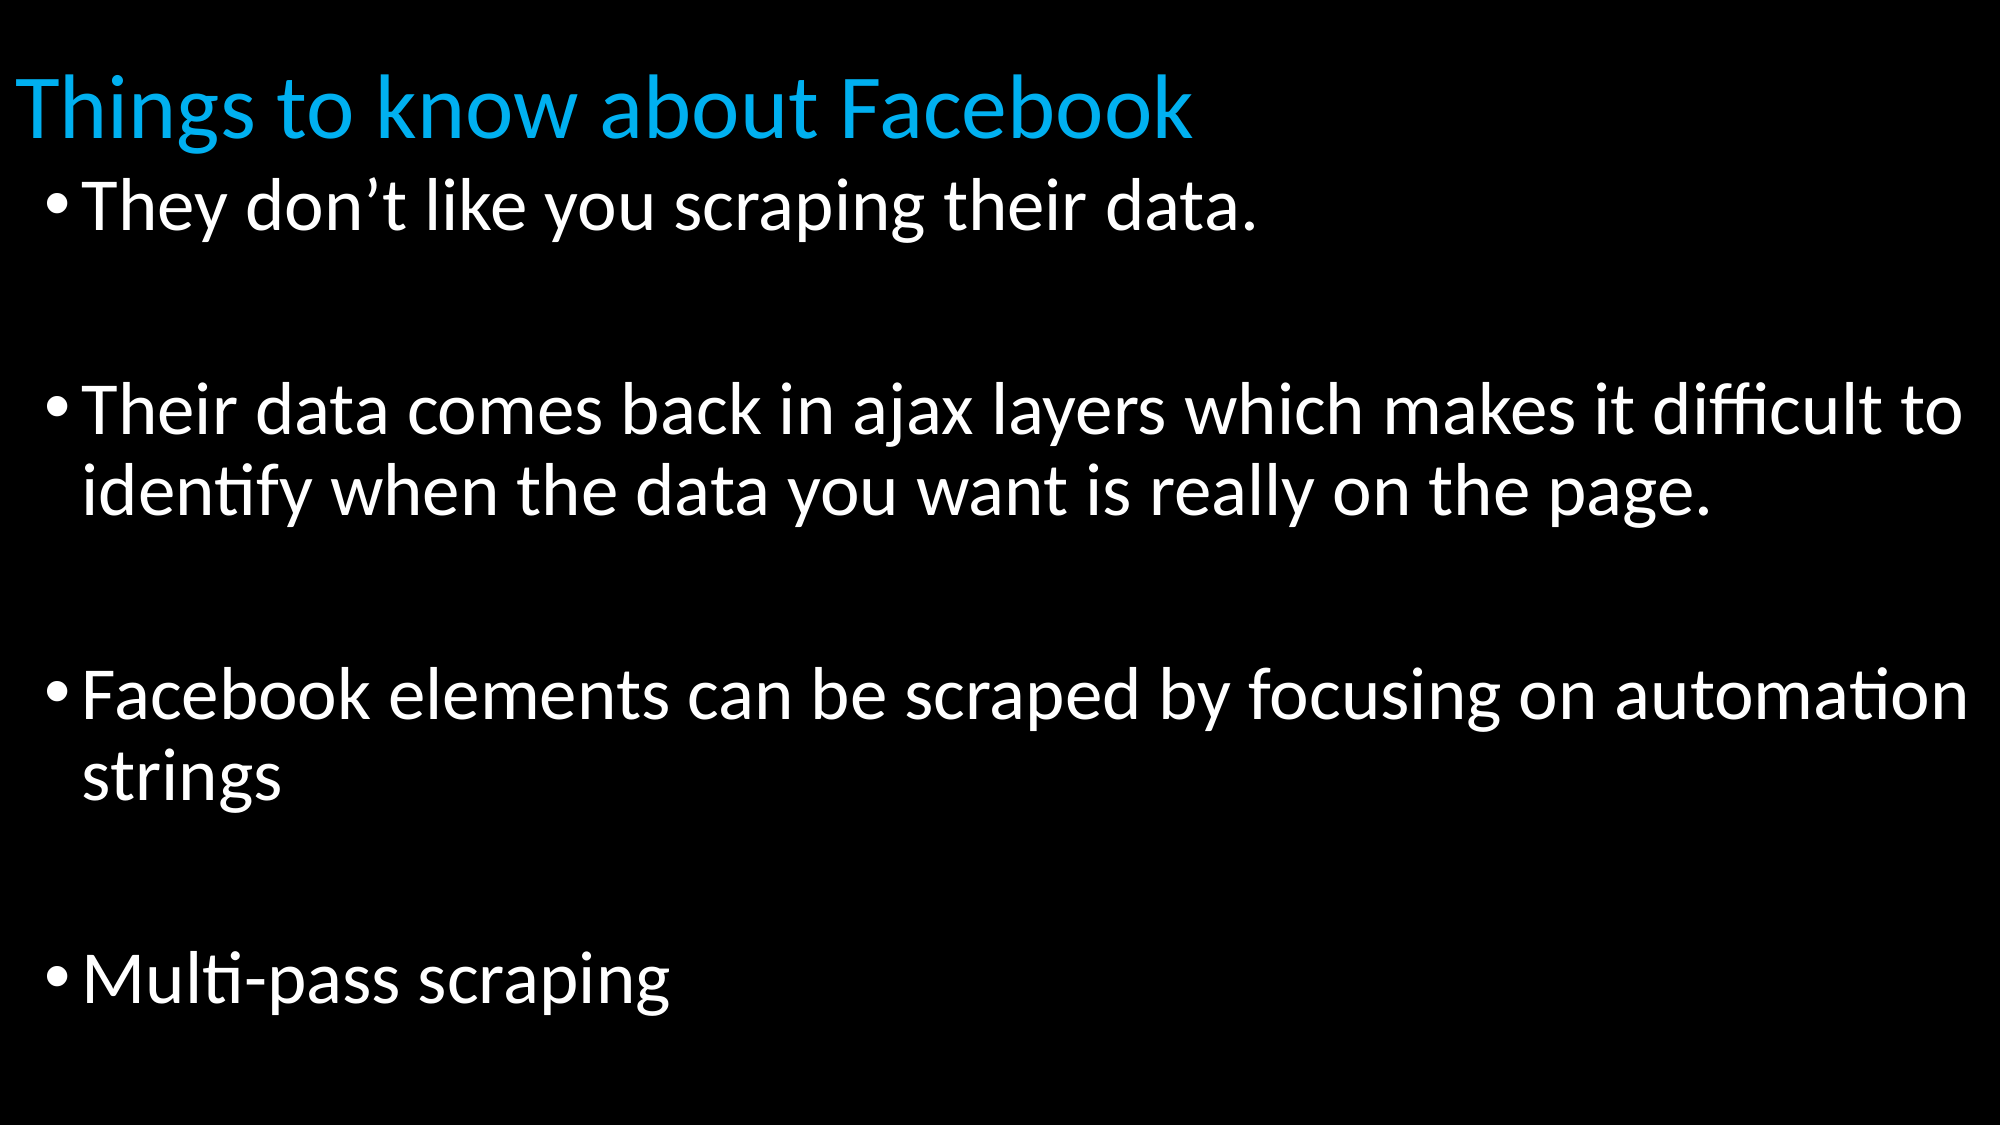

# Things to know about Facebook
They don’t like you scraping their data.

Their data comes back in ajax layers which makes it difficult to identify when the data you want is really on the page.

Facebook elements can be scraped by focusing on automation strings

Multi-pass scraping